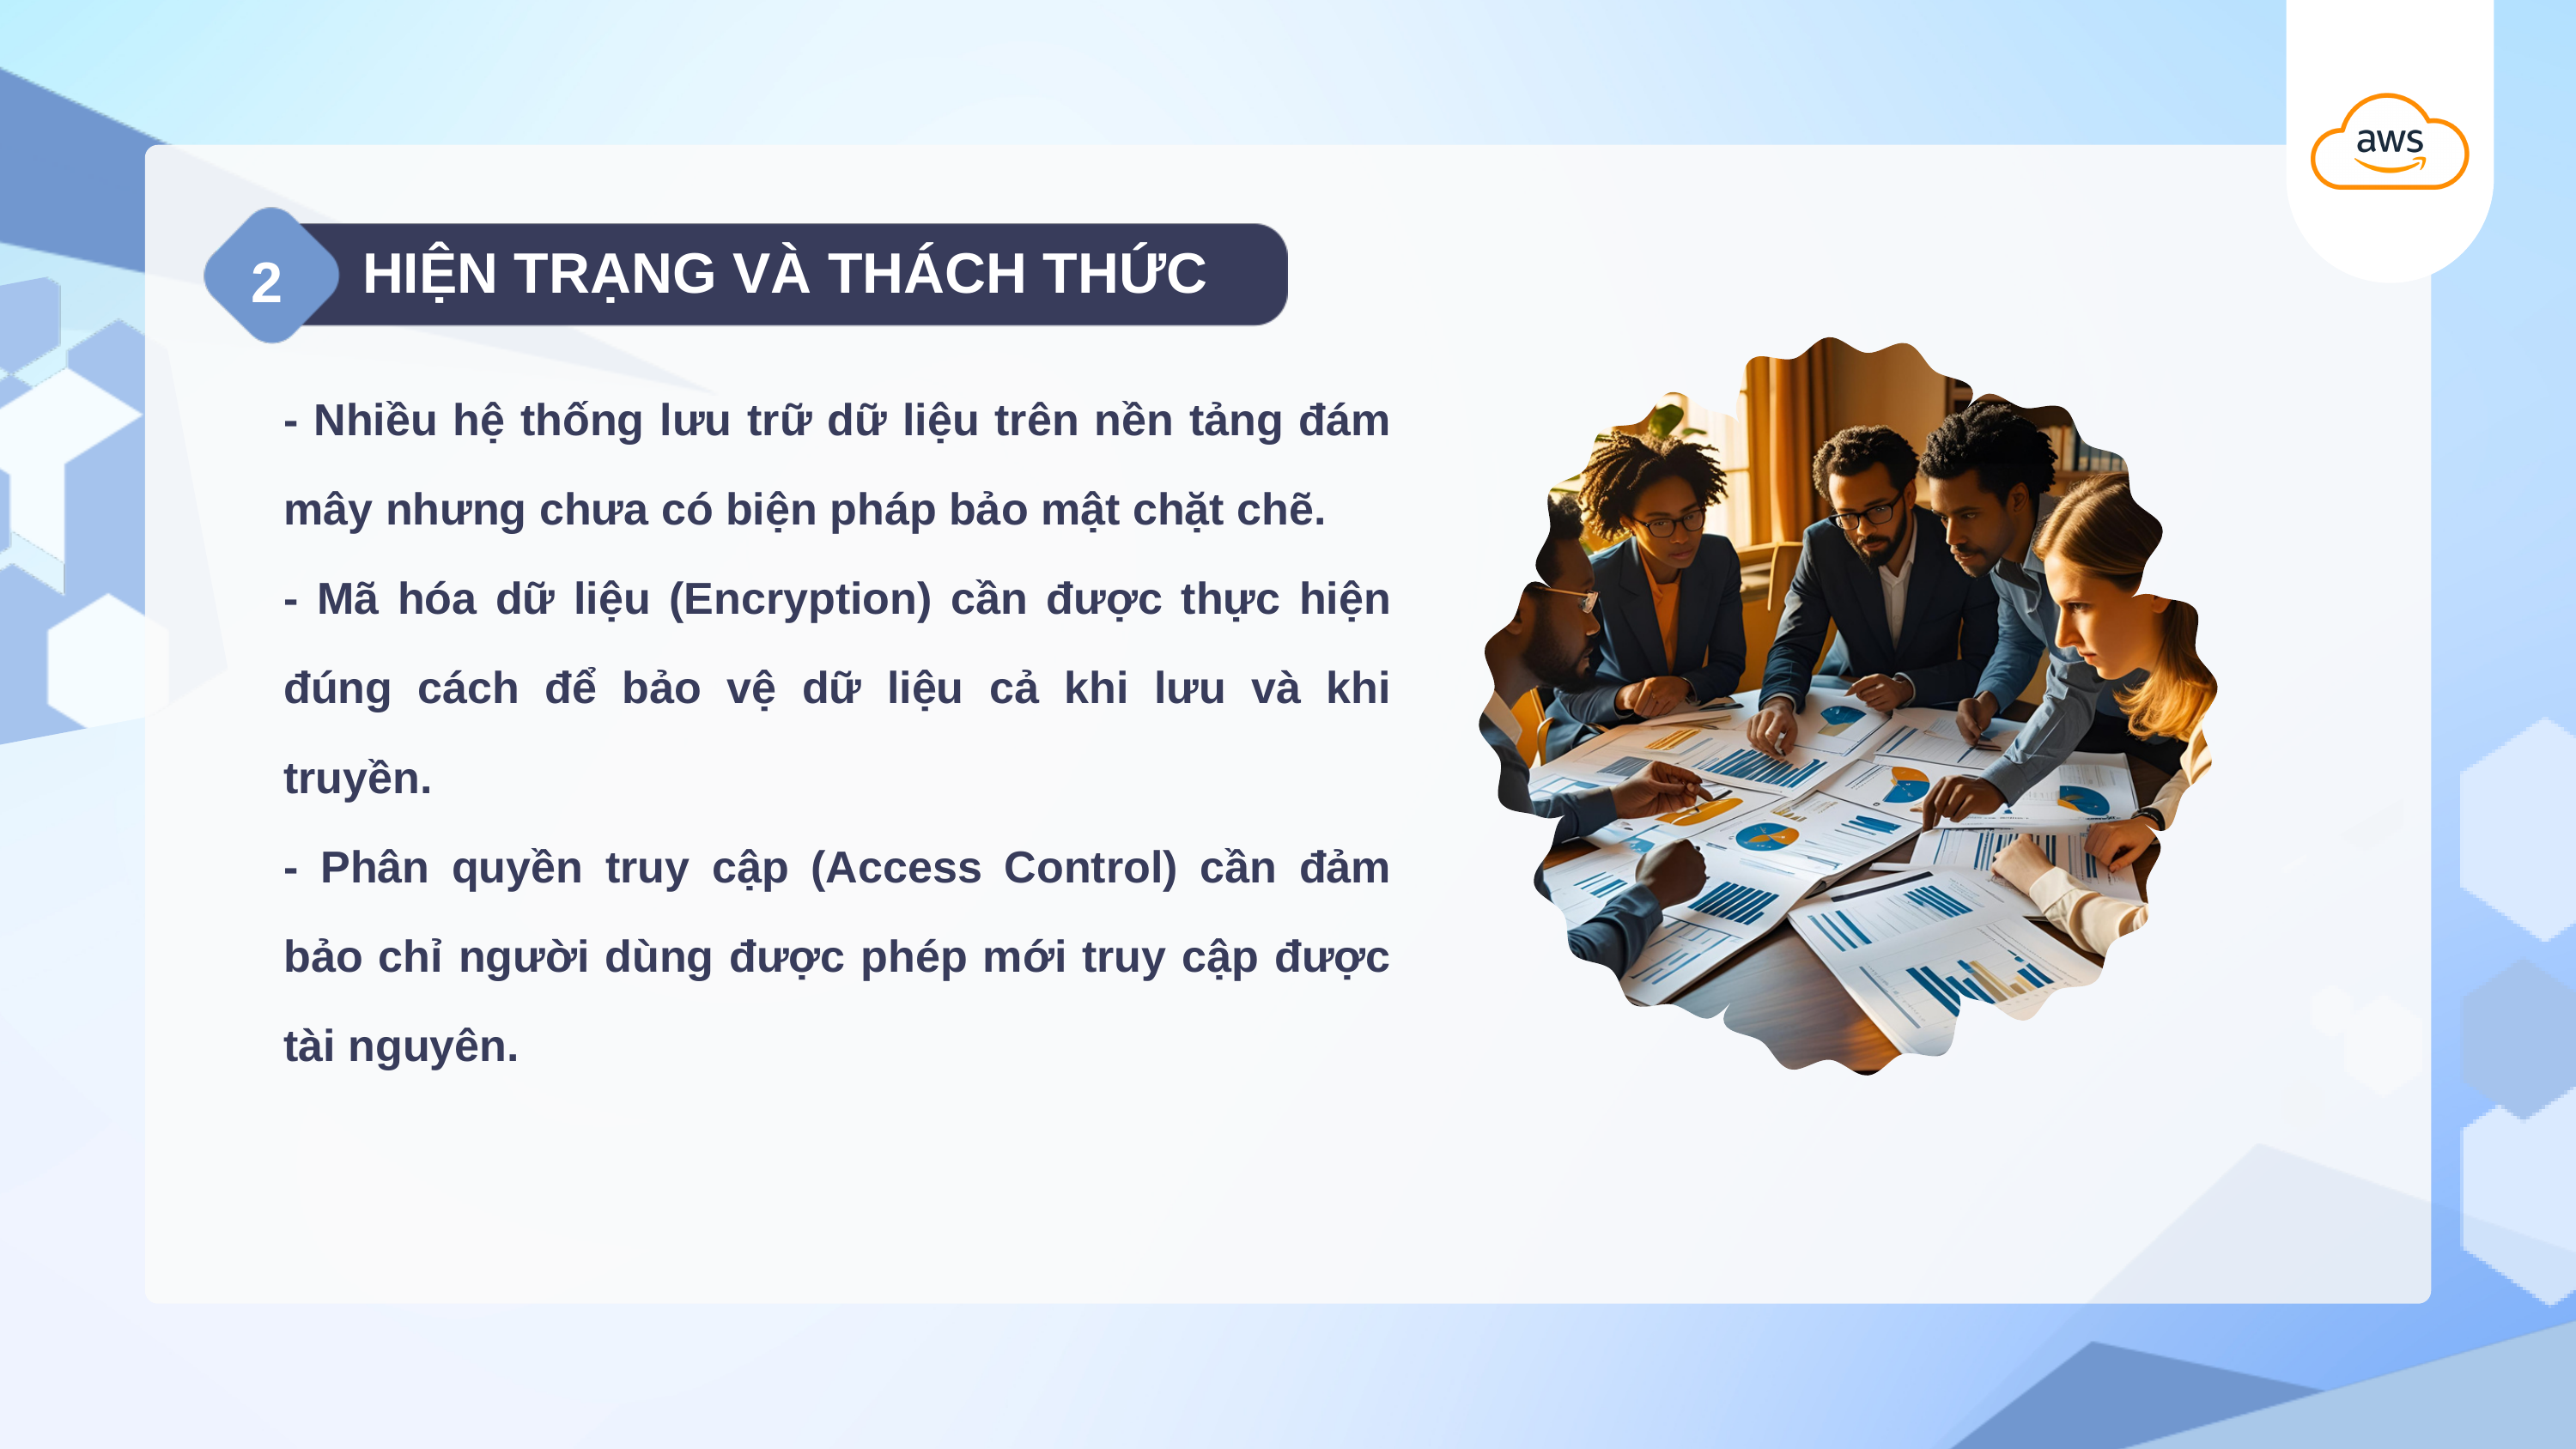

2
HIỆN TRẠNG VÀ THÁCH THỨC

- Nhiều hệ thống lưu trữ dữ liệu trên nền tảng đám mây nhưng chưa có biện pháp bảo mật chặt chẽ.
- Mã hóa dữ liệu (Encryption) cần được thực hiện đúng cách để bảo vệ dữ liệu cả khi lưu và khi truyền.
- Phân quyền truy cập (Access Control) cần đảm bảo chỉ người dùng được phép mới truy cập được tài nguyên.